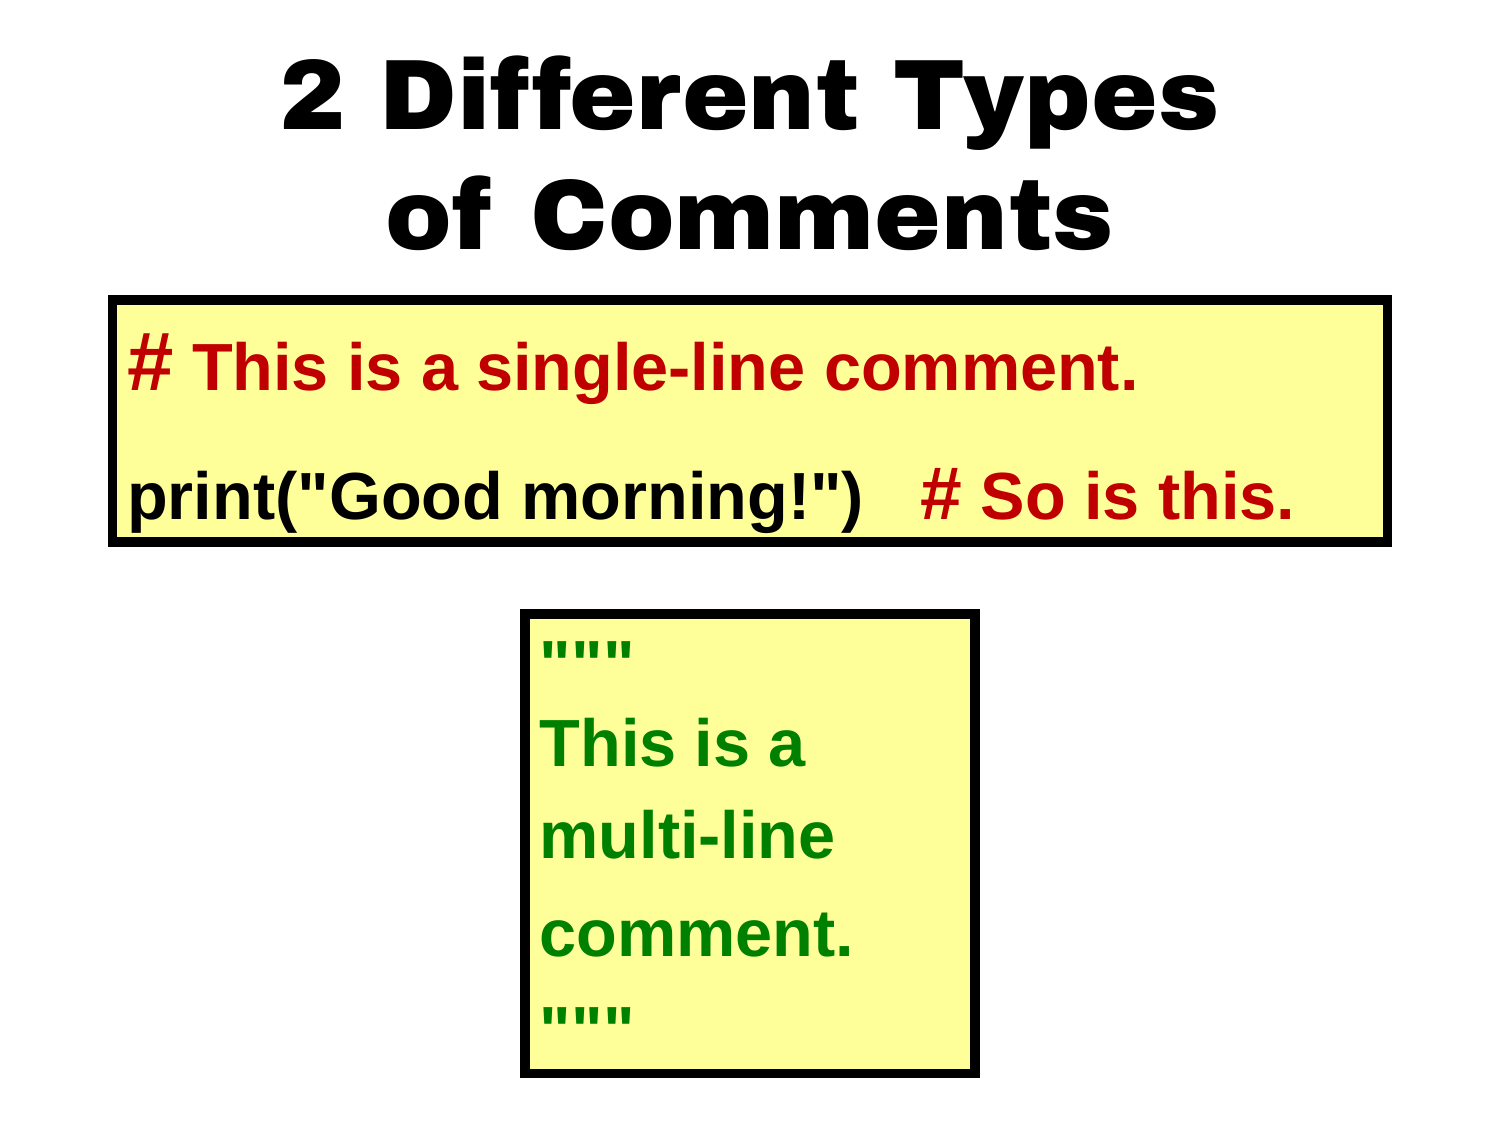

# 2 Different Types of Comments
# This is a single-line comment.
print("Good morning!")   # So is this.
"""
This is a
multi-line
comment.
"""